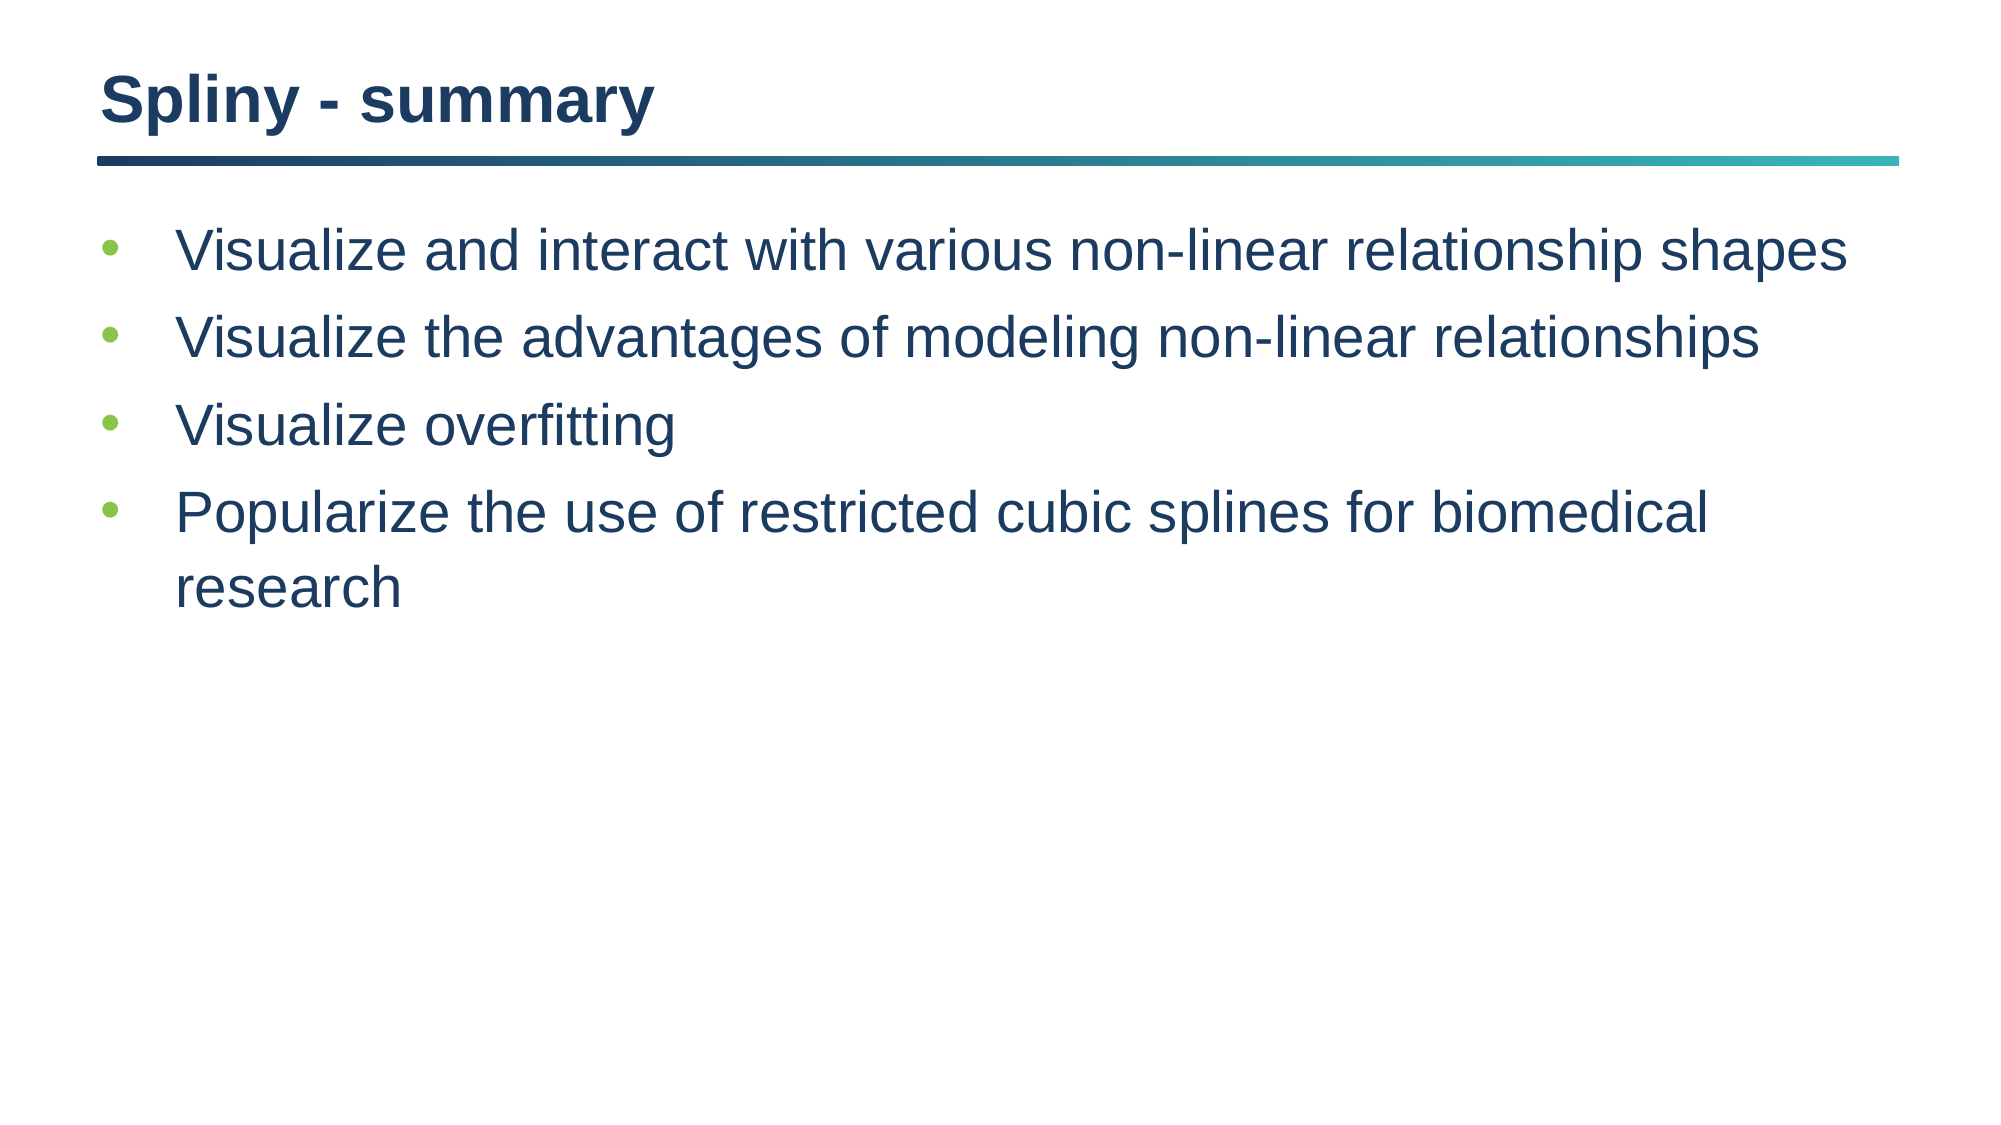

# Spliny - summary
Visualize and interact with various non-linear relationship shapes
Visualize the advantages of modeling non-linear relationships
Visualize overfitting
Popularize the use of restricted cubic splines for biomedical research